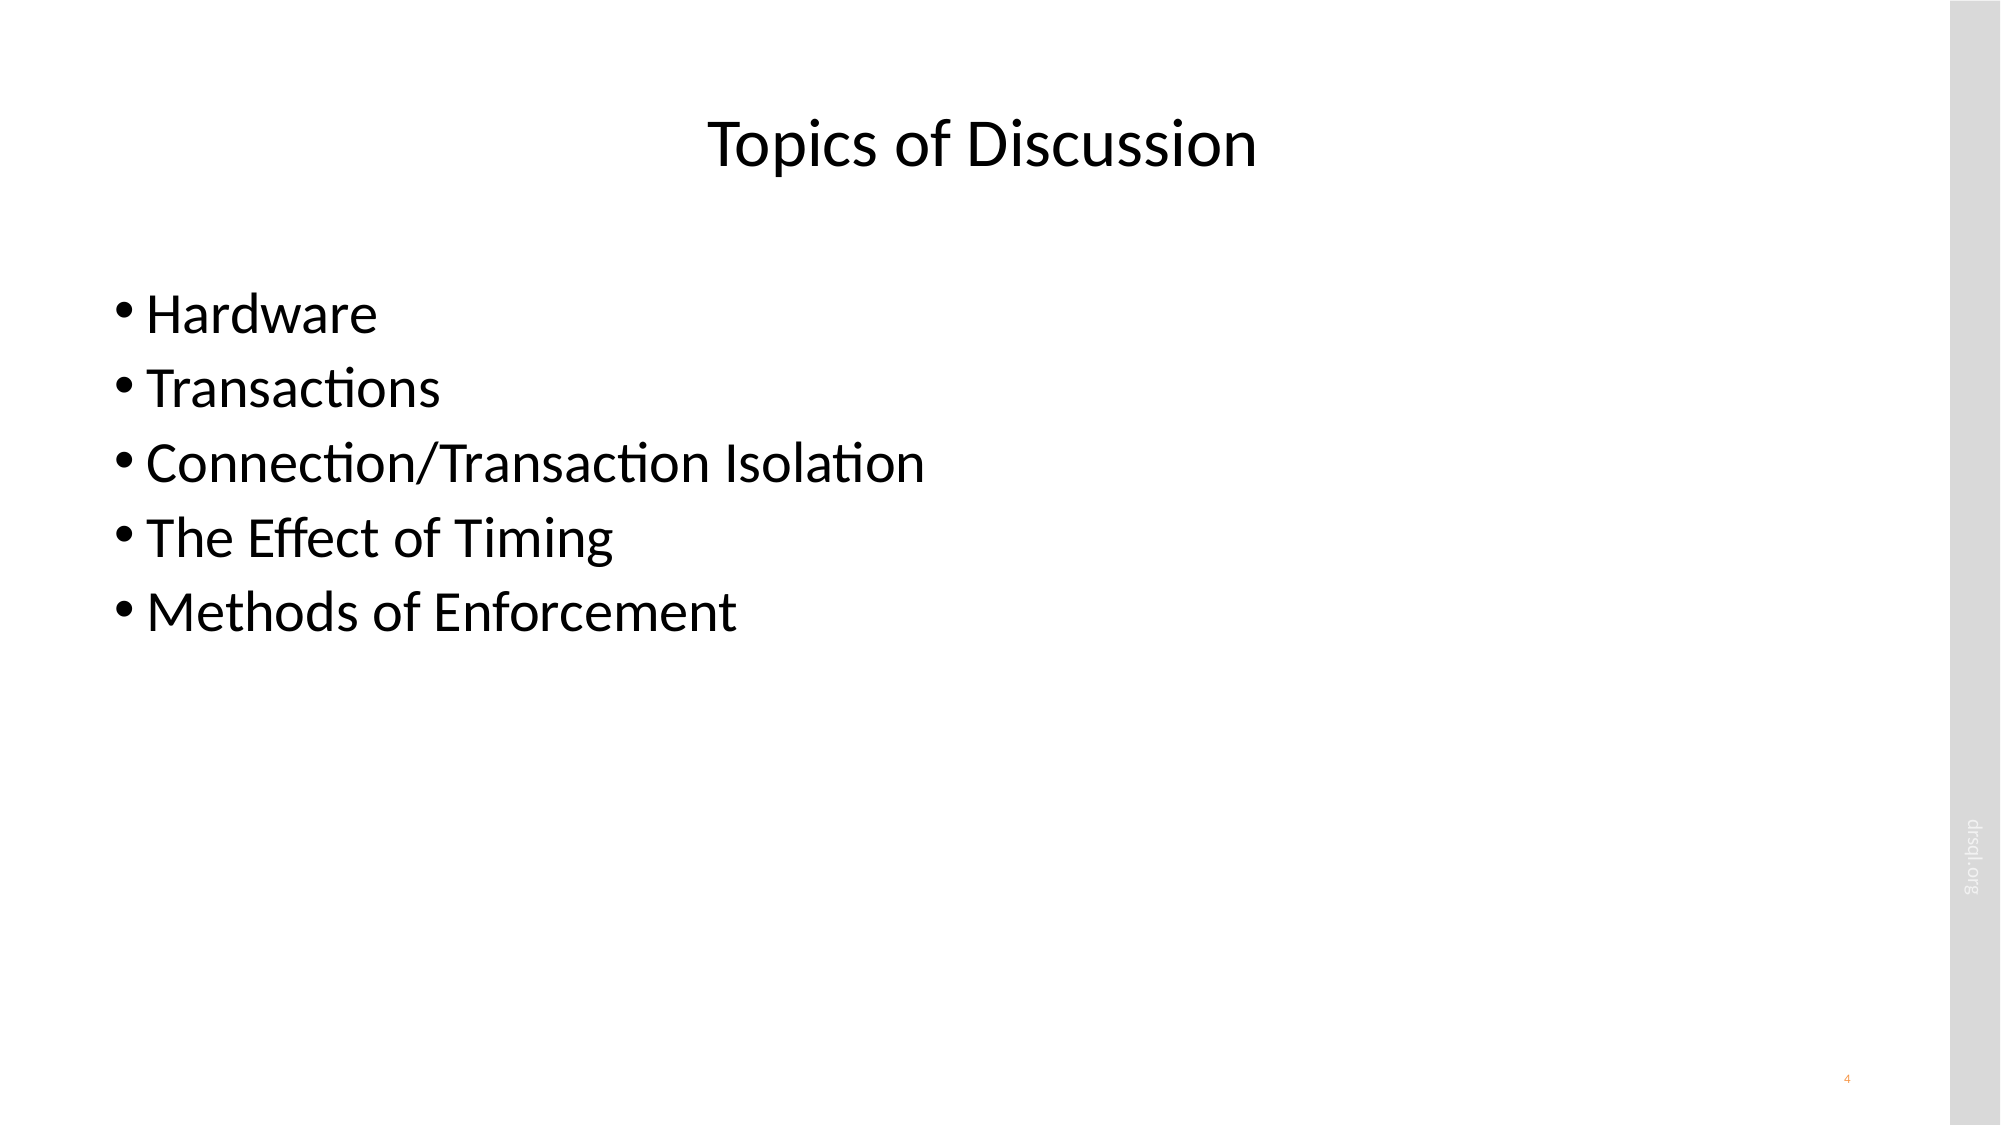

# Topics of Discussion
Hardware
Transactions
Connection/Transaction Isolation
The Effect of Timing
Methods of Enforcement